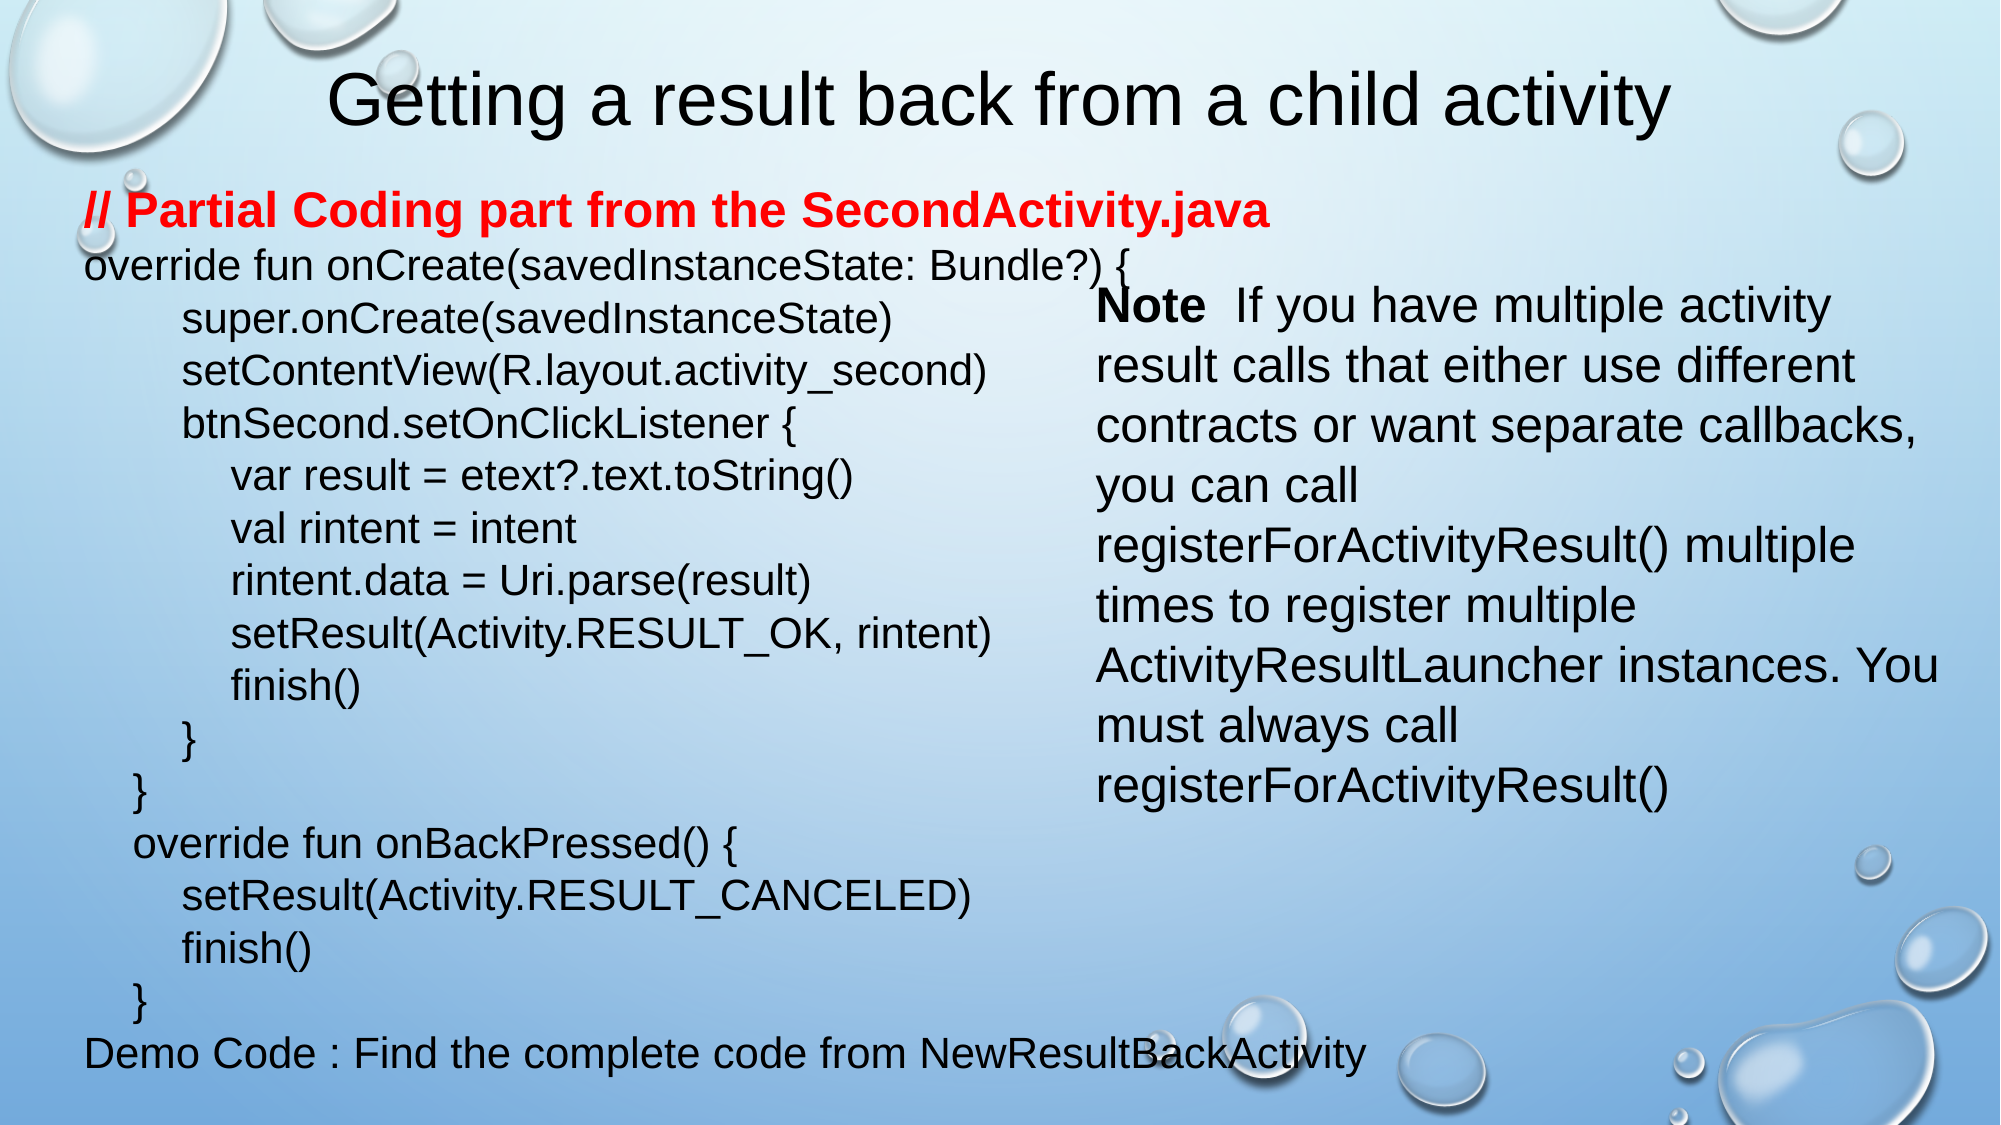

# Getting a result back from a child activity
// Partial Coding part from the SecondActivity.java
override fun onCreate(savedInstanceState: Bundle?) {
        super.onCreate(savedInstanceState)
        setContentView(R.layout.activity_second)
        btnSecond.setOnClickListener {
            var result = etext?.text.toString()
            val rintent = intent
            rintent.data = Uri.parse(result)
            setResult(Activity.RESULT_OK, rintent)
            finish()
        }
    }
    override fun onBackPressed() {
        setResult(Activity.RESULT_CANCELED)
        finish()
    }
Demo Code : Find the complete code from NewResultBackActivity
Note  If you have multiple activity result calls that either use different contracts or want separate callbacks, you can call registerForActivityResult() multiple times to register multiple ActivityResultLauncher instances. You must always call registerForActivityResult()